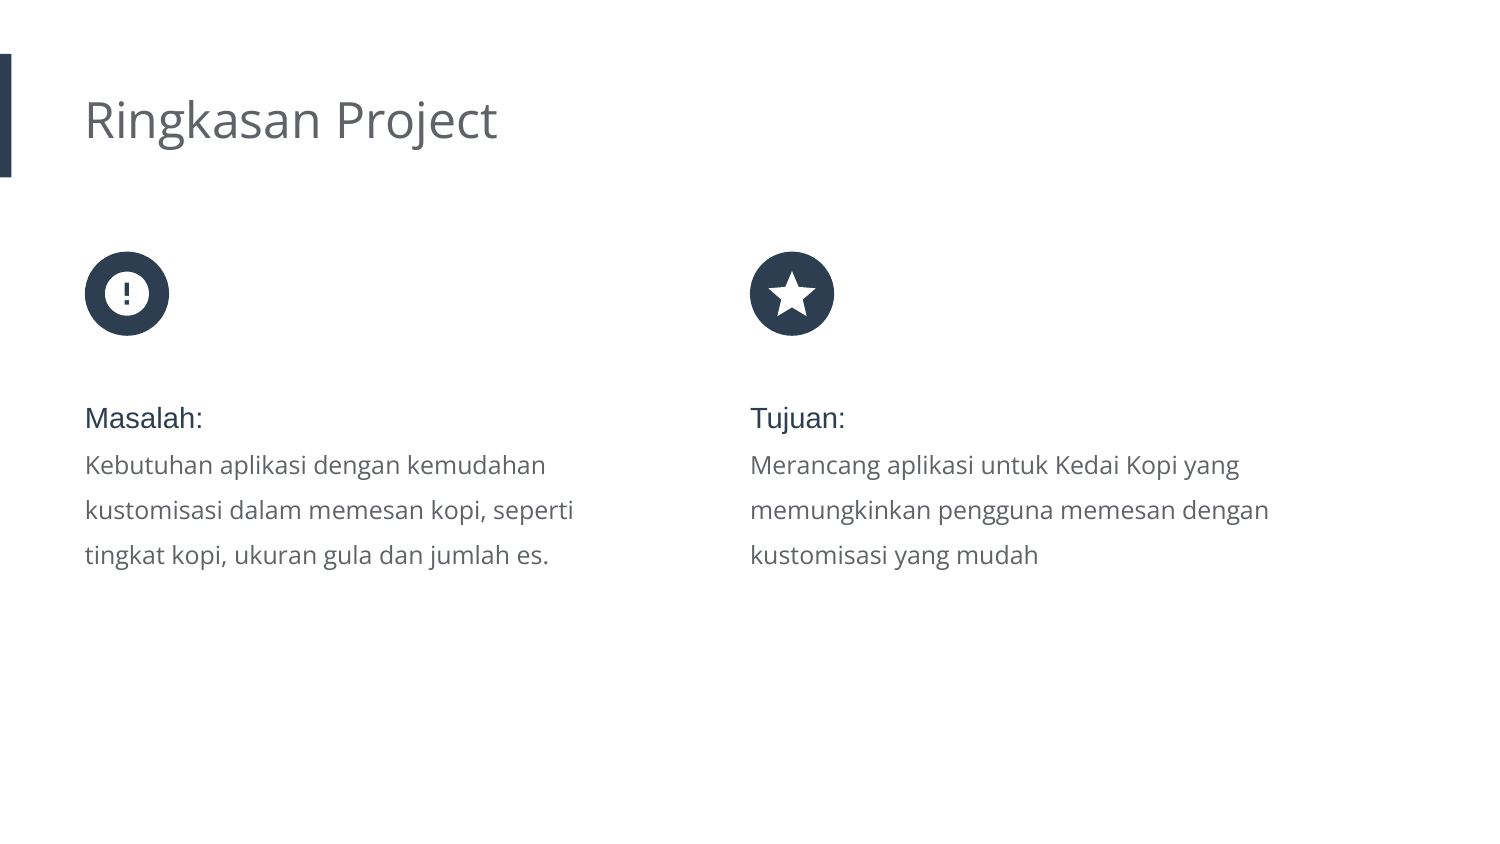

Ringkasan Project

Masalah:
Kebutuhan aplikasi dengan kemudahan  kustomisasi dalam memesan kopi, seperti tingkat kopi, ukuran gula dan jumlah es.
Tujuan:
Merancang aplikasi untuk Kedai Kopi yang memungkinkan pengguna memesan dengan kustomisasi yang mudah